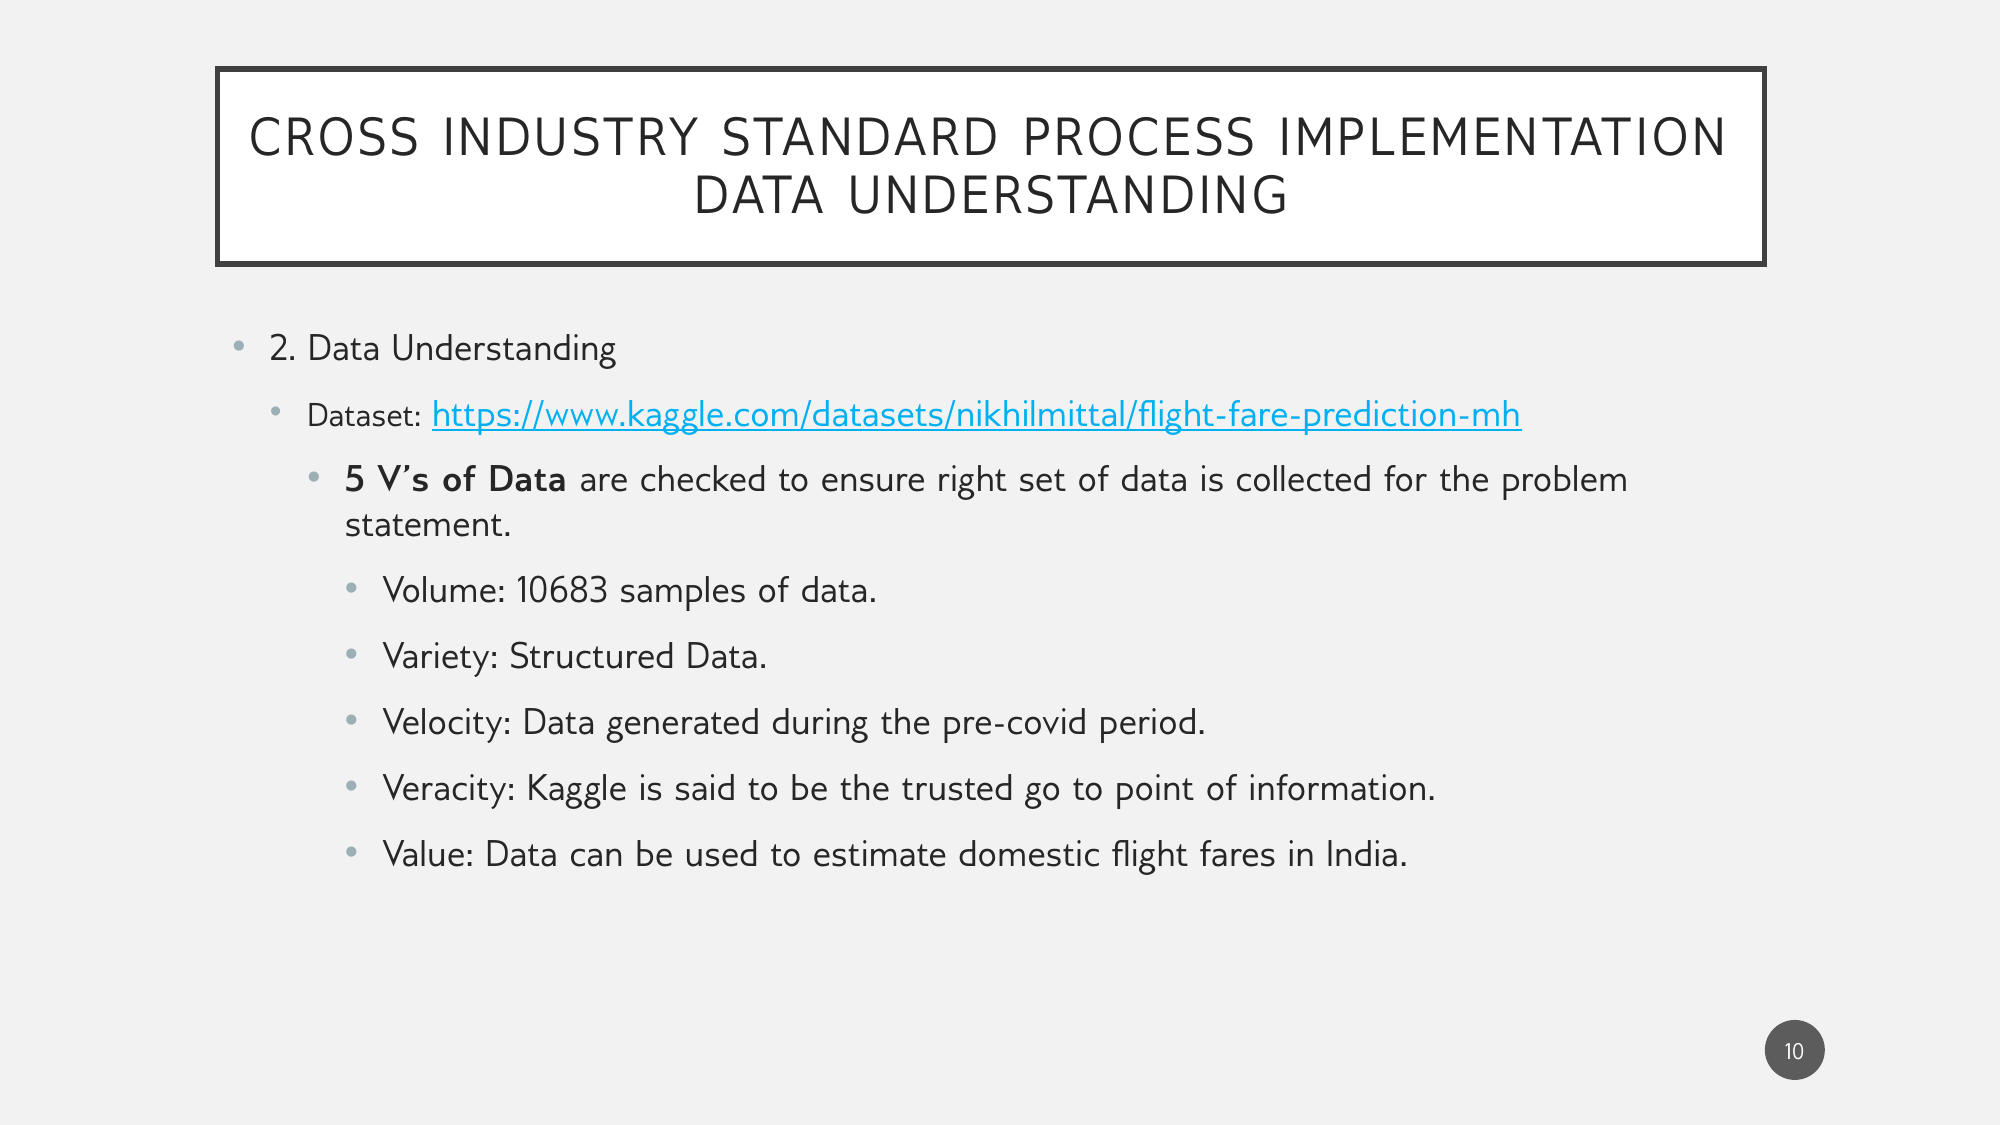

# CROSS INDUSTRY STANDARD PROCESS Implementation DATA UNDERSTANDING
2. Data Understanding
Dataset: https://www.kaggle.com/datasets/nikhilmittal/flight-fare-prediction-mh
5 V’s of Data are checked to ensure right set of data is collected for the problem statement.
Volume: 10683 samples of data.
Variety: Structured Data.
Velocity: Data generated during the pre-covid period.
Veracity: Kaggle is said to be the trusted go to point of information.
Value: Data can be used to estimate domestic flight fares in India.

10